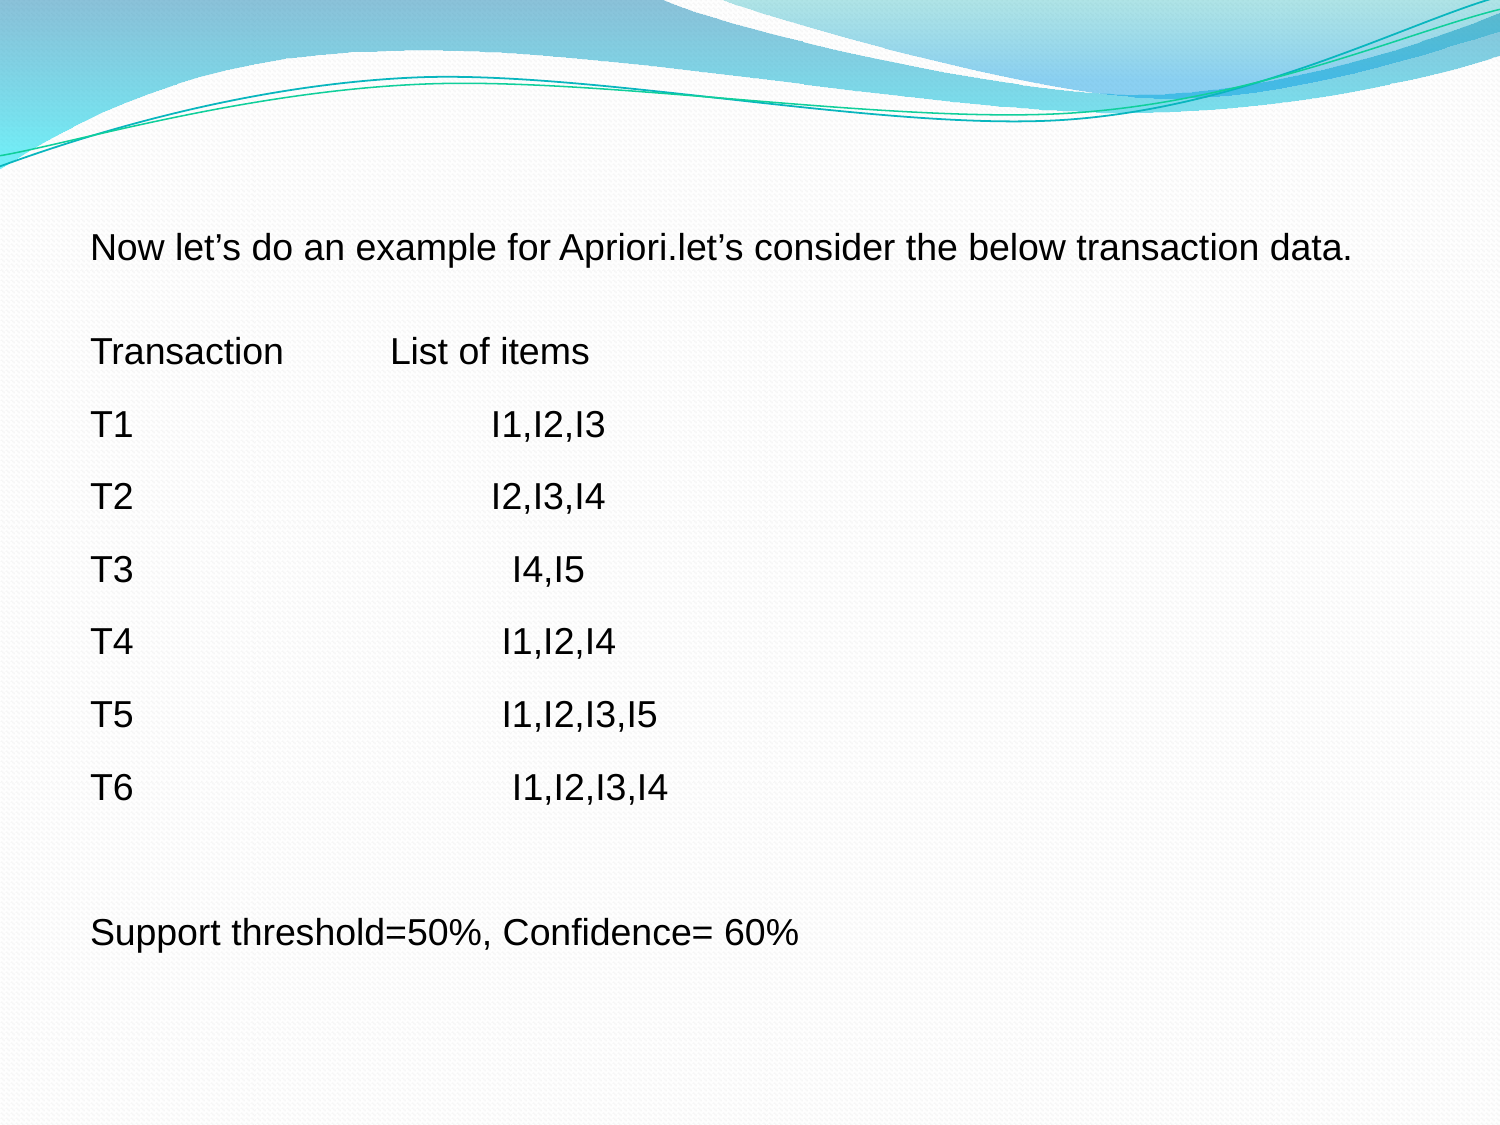

Now let’s do an example for Apriori.let’s consider the below transaction data.

Transaction	List of items
T1	                        I1,I2,I3
T2	                        I2,I3,I4
T3	                          I4,I5
T4	                         I1,I2,I4
T5	                         I1,I2,I3,I5
T6	                          I1,I2,I3,I4

Support threshold=50%, Confidence= 60%